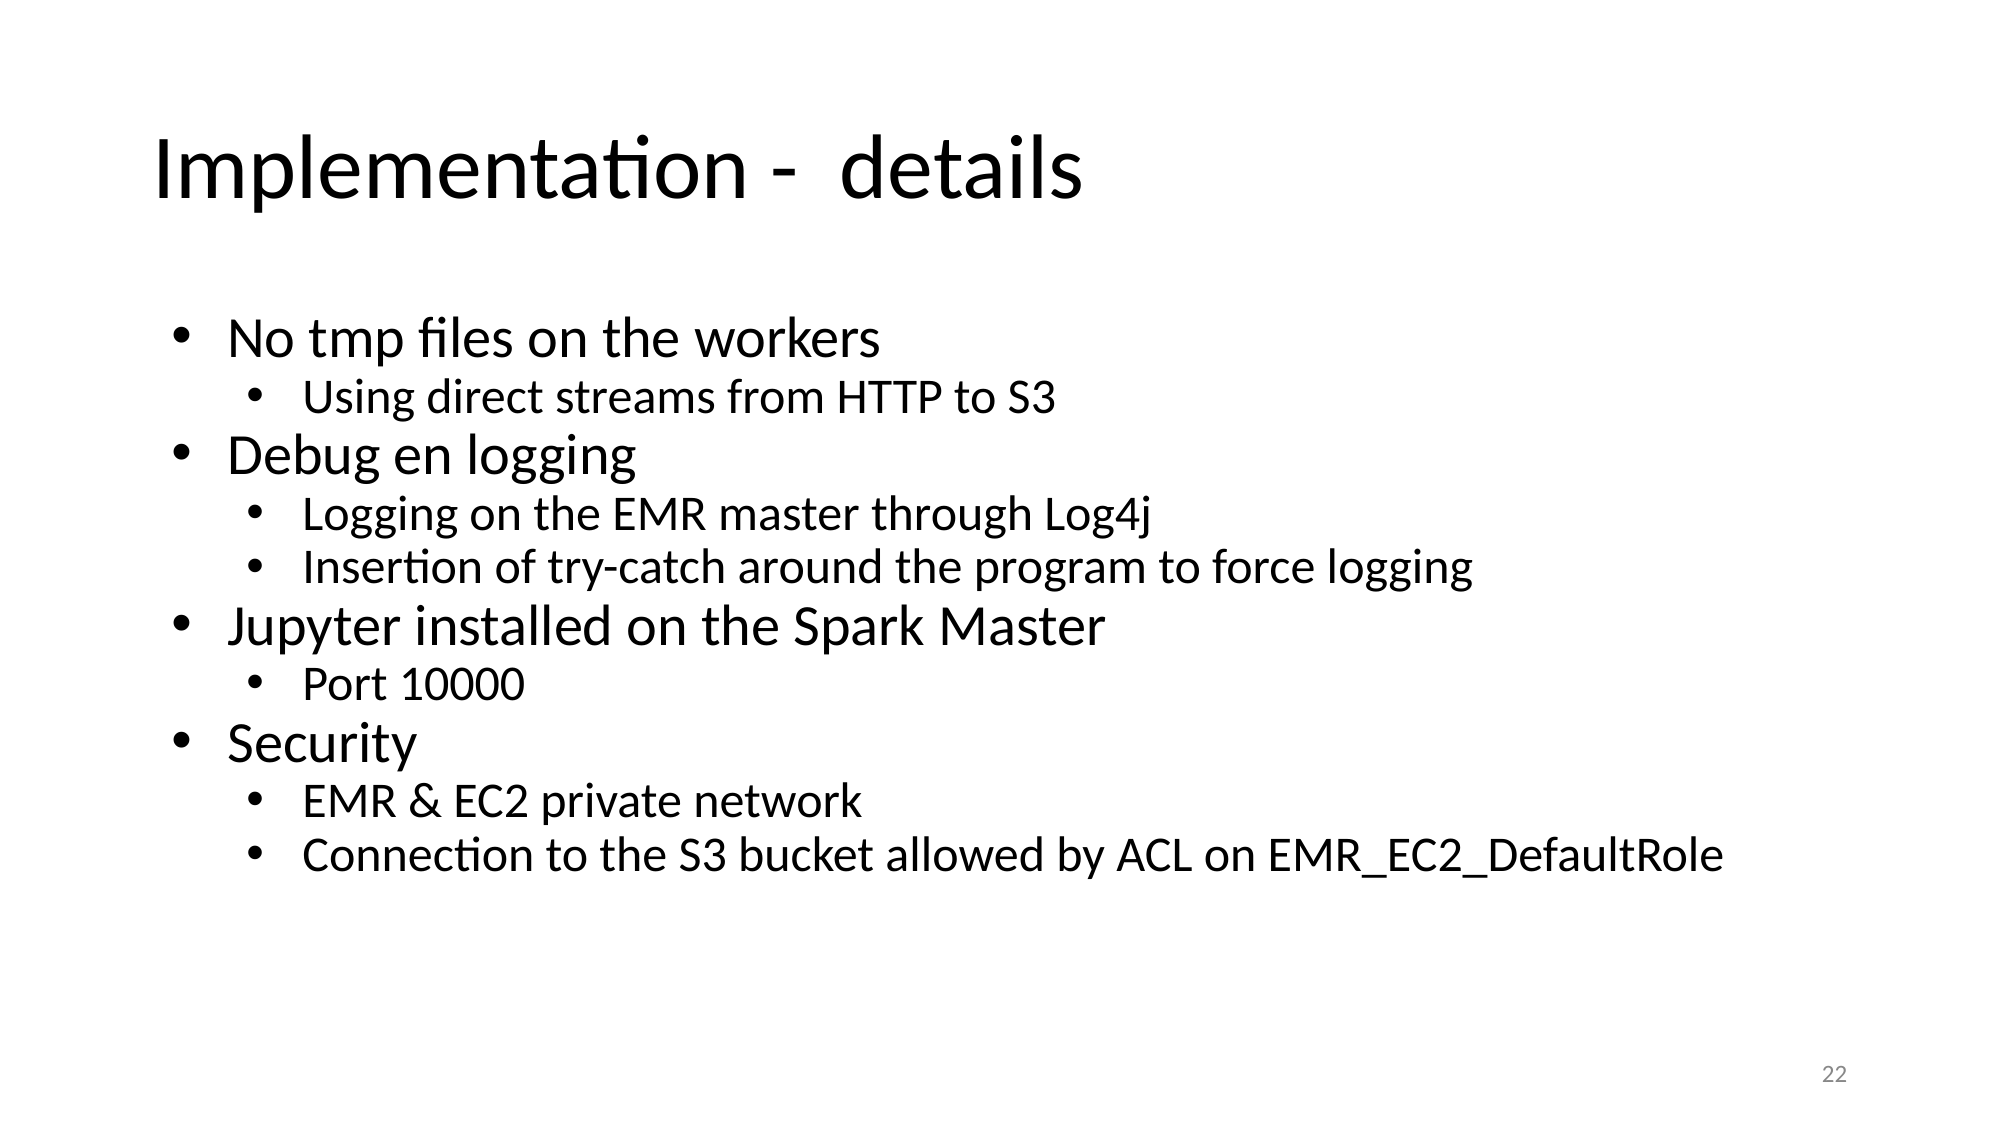

# Implementation -  details
No tmp files on the workers
Using direct streams from HTTP to S3
Debug en logging
Logging on the EMR master through Log4j
Insertion of try-catch around the program to force logging
Jupyter installed on the Spark Master
Port 10000
Security
EMR & EC2 private network
Connection to the S3 bucket allowed by ACL on EMR_EC2_DefaultRole

22